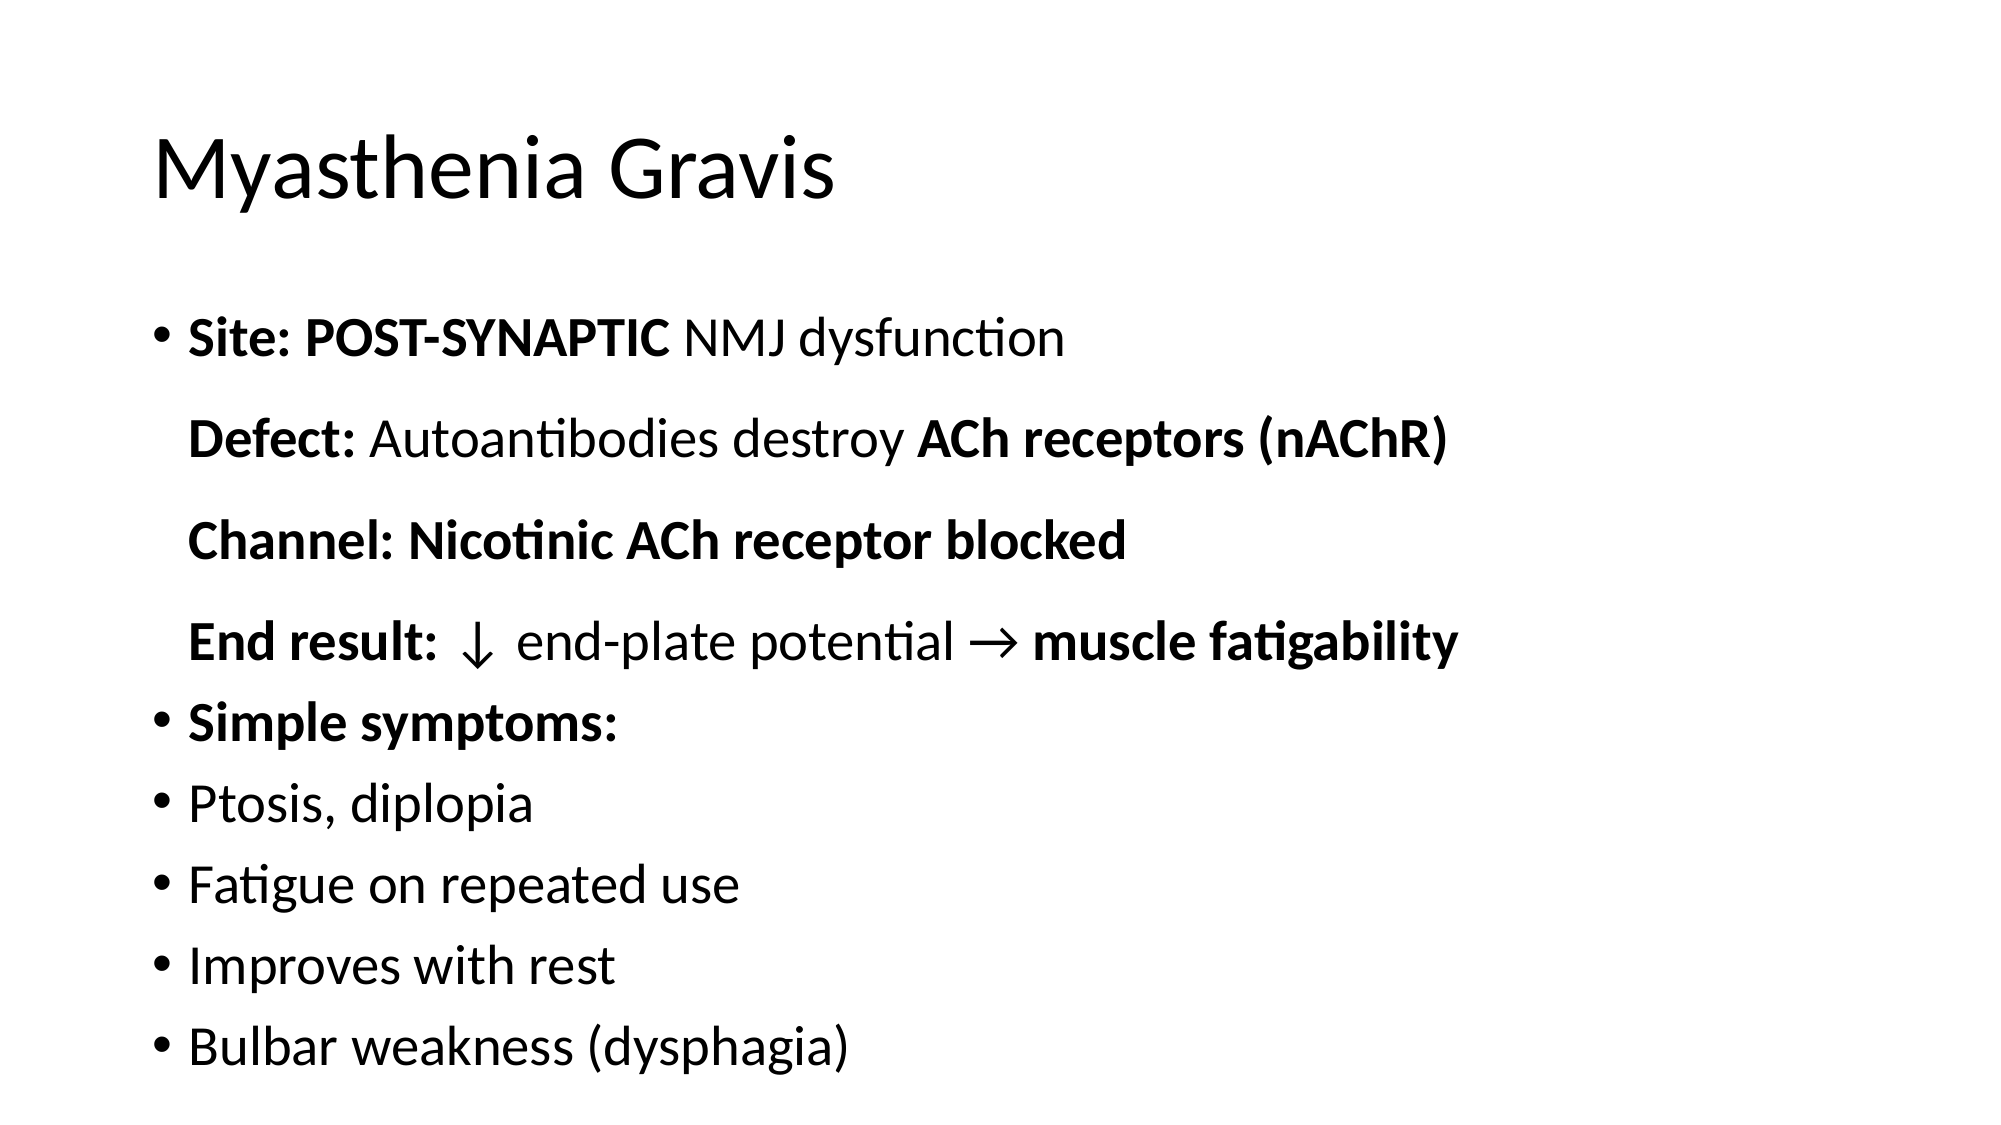

# Myasthenia Gravis
Site: POST-SYNAPTIC NMJ dysfunction
Defect: Autoantibodies destroy ACh receptors (nAChR)
Channel: Nicotinic ACh receptor blocked
End result: ↓ end-plate potential → muscle fatigability
Simple symptoms:
Ptosis, diplopia
Fatigue on repeated use
Improves with rest
Bulbar weakness (dysphagia)